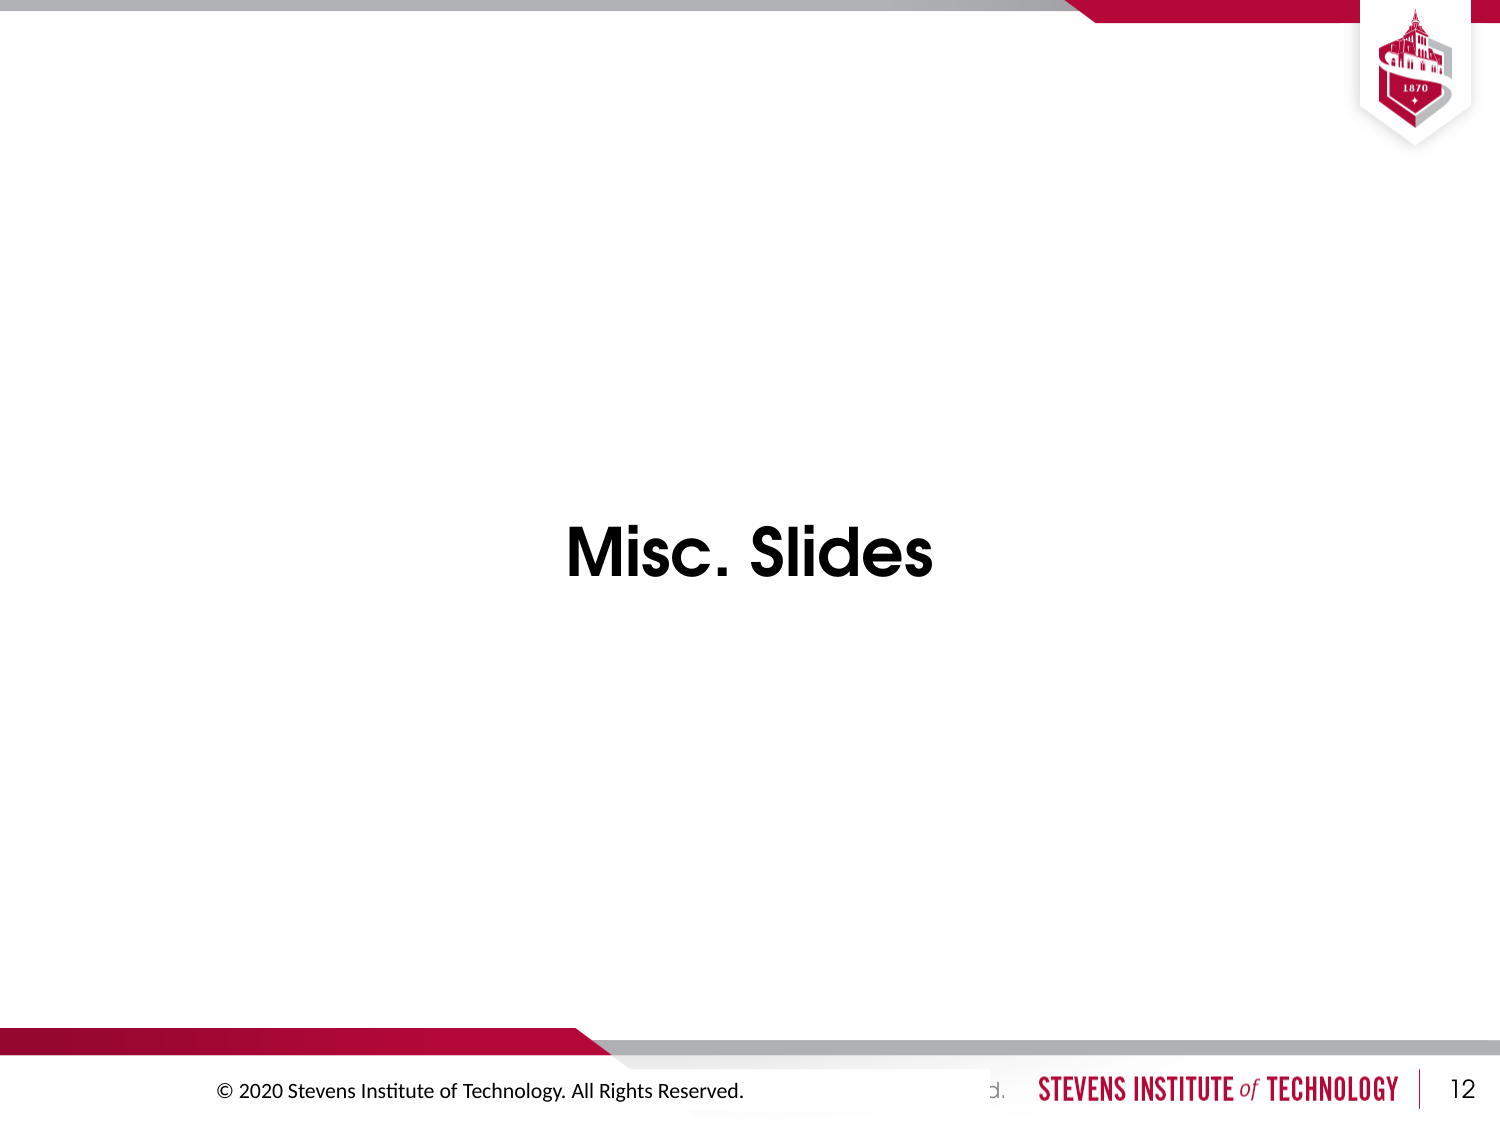

# Misc. Slides
12
© 2015 Stevens Institute of Technology. All Rights Reserved.
© 2020 Stevens Institute of Technology. All Rights Reserved.